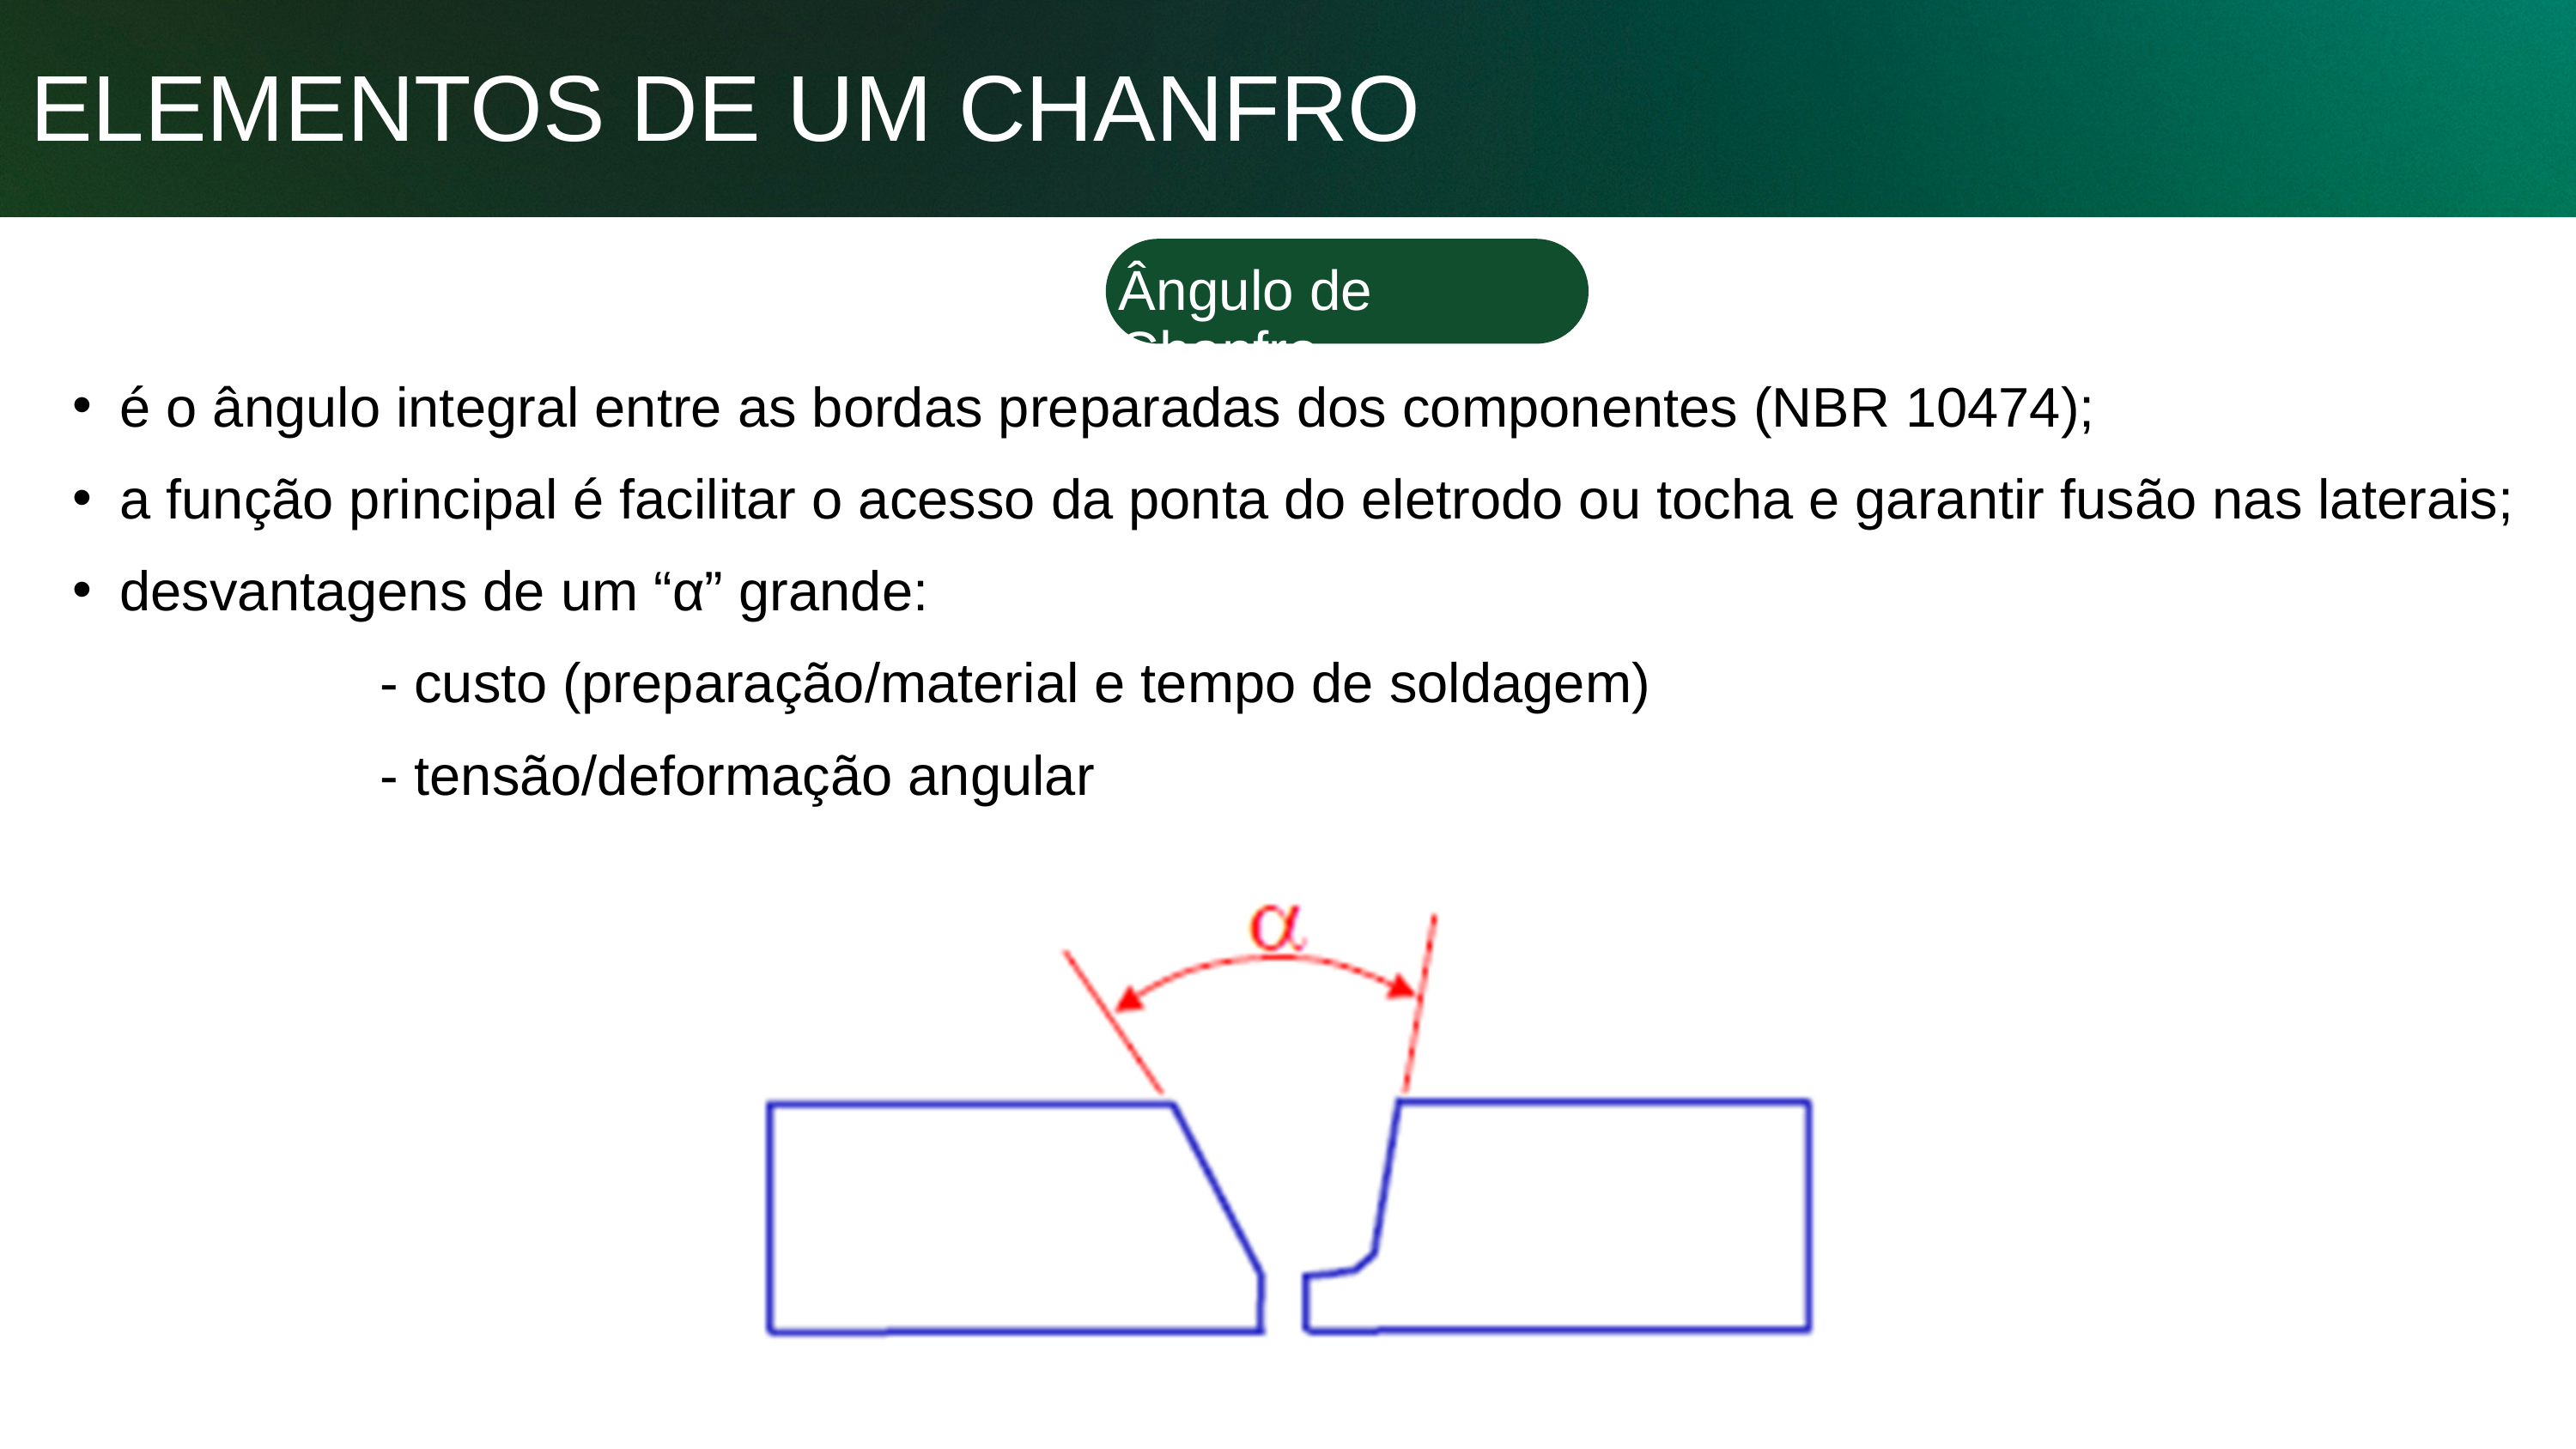

ELEMENTOS DE UM CHANFRO

Ângulo de Chanfro
é o ângulo integral entre as bordas preparadas dos componentes (NBR 10474);
a função principal é facilitar o acesso da ponta do eletrodo ou tocha e garantir fusão nas laterais;
desvantagens de um “α” grande:
                       - custo (preparação/material e tempo de soldagem)
                       - tensão/deformação angular